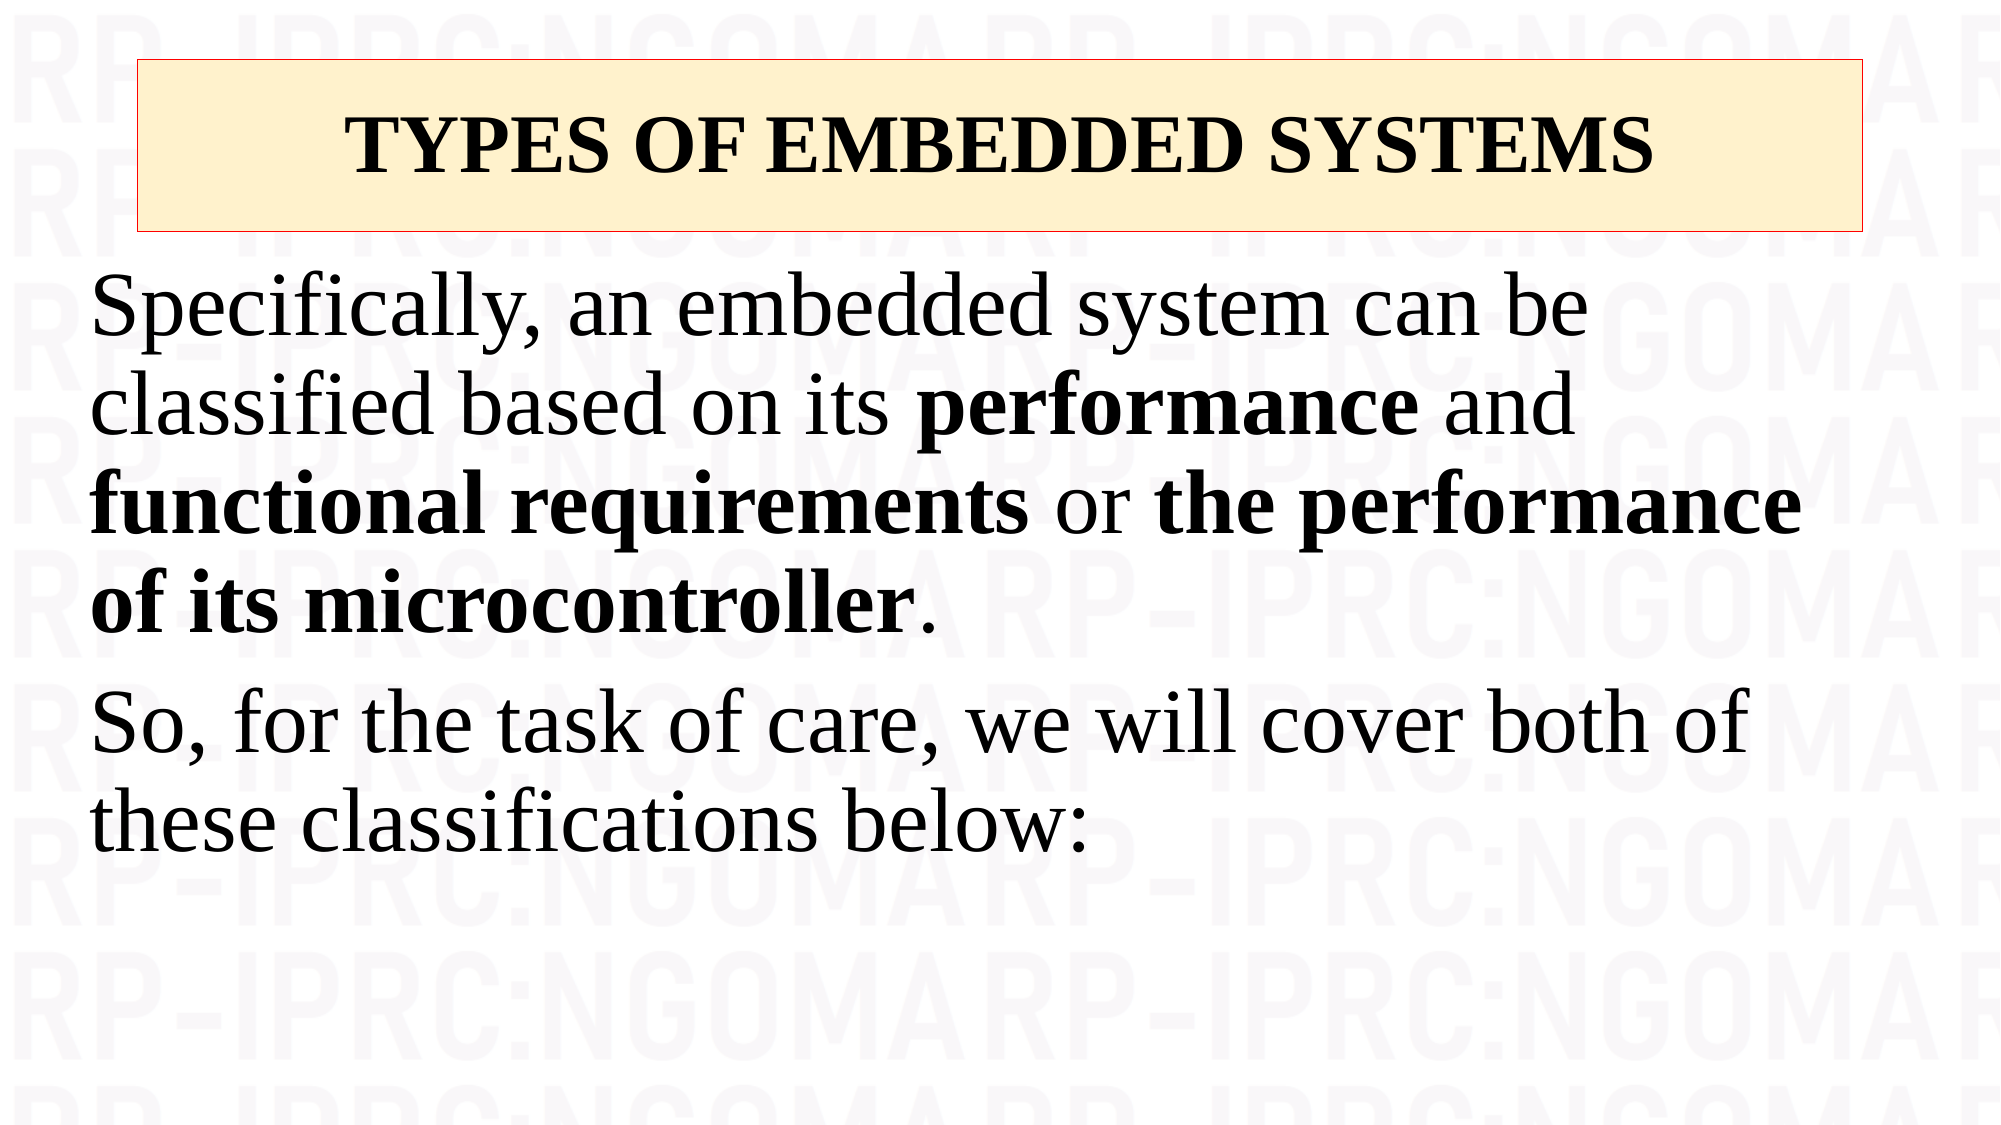

# TYPES OF EMBEDDED SYSTEMS
Specifically, an embedded system can be classified based on its performance and functional requirements or the performance of its microcontroller.
So, for the task of care, we will cover both of these classifications below: